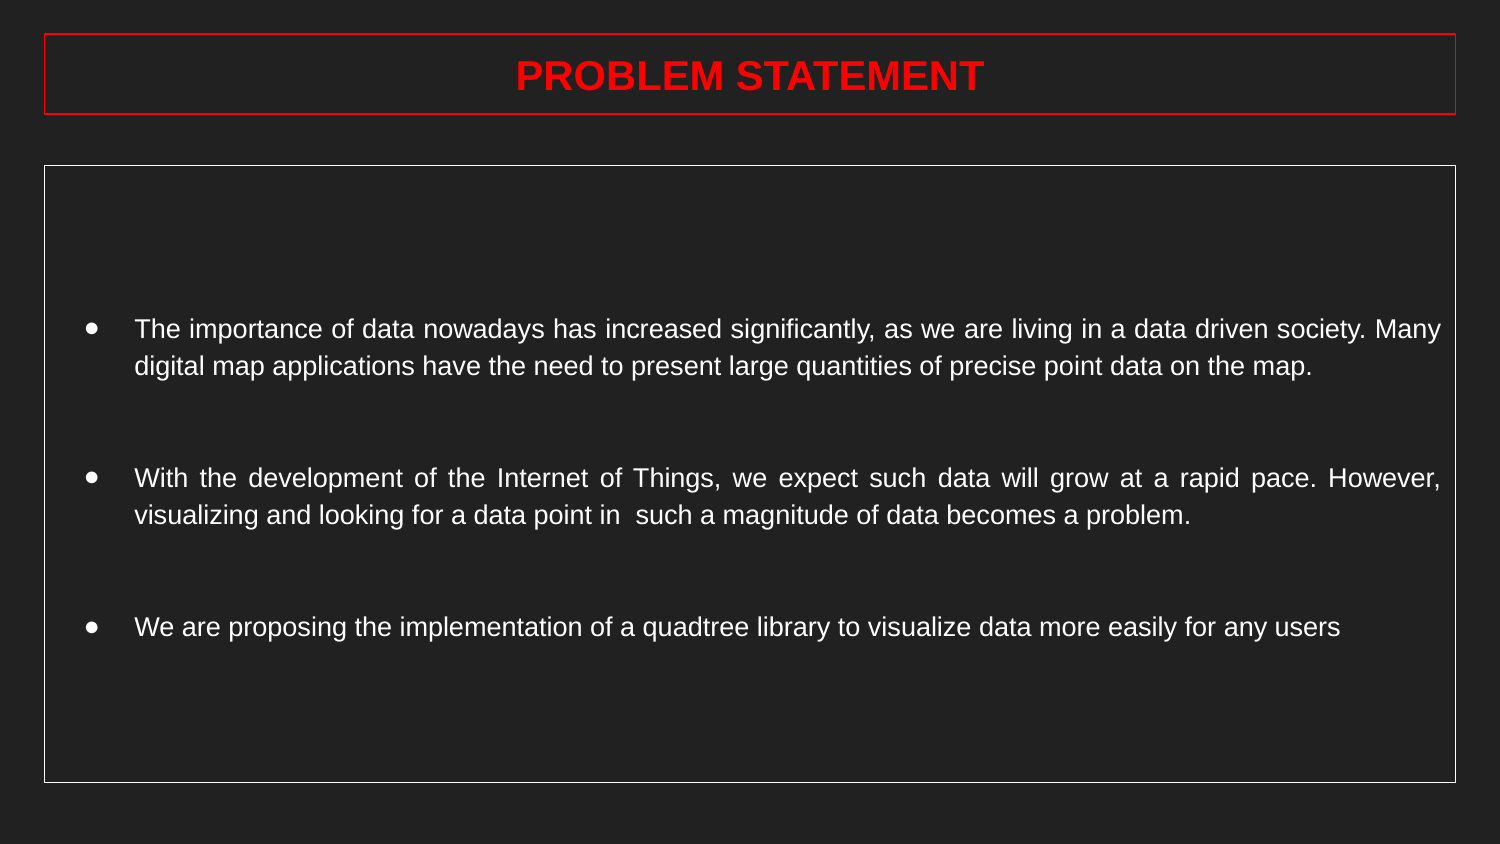

PROBLEM STATEMENT
The importance of data nowadays has increased significantly, as we are living in a data driven society. Many digital map applications have the need to present large quantities of precise point data on the map.

With the development of the Internet of Things, we expect such data will grow at a rapid pace. However, visualizing and looking for a data point in  such a magnitude of data becomes a problem.

We are proposing the implementation of a quadtree library to visualize data more easily for any users